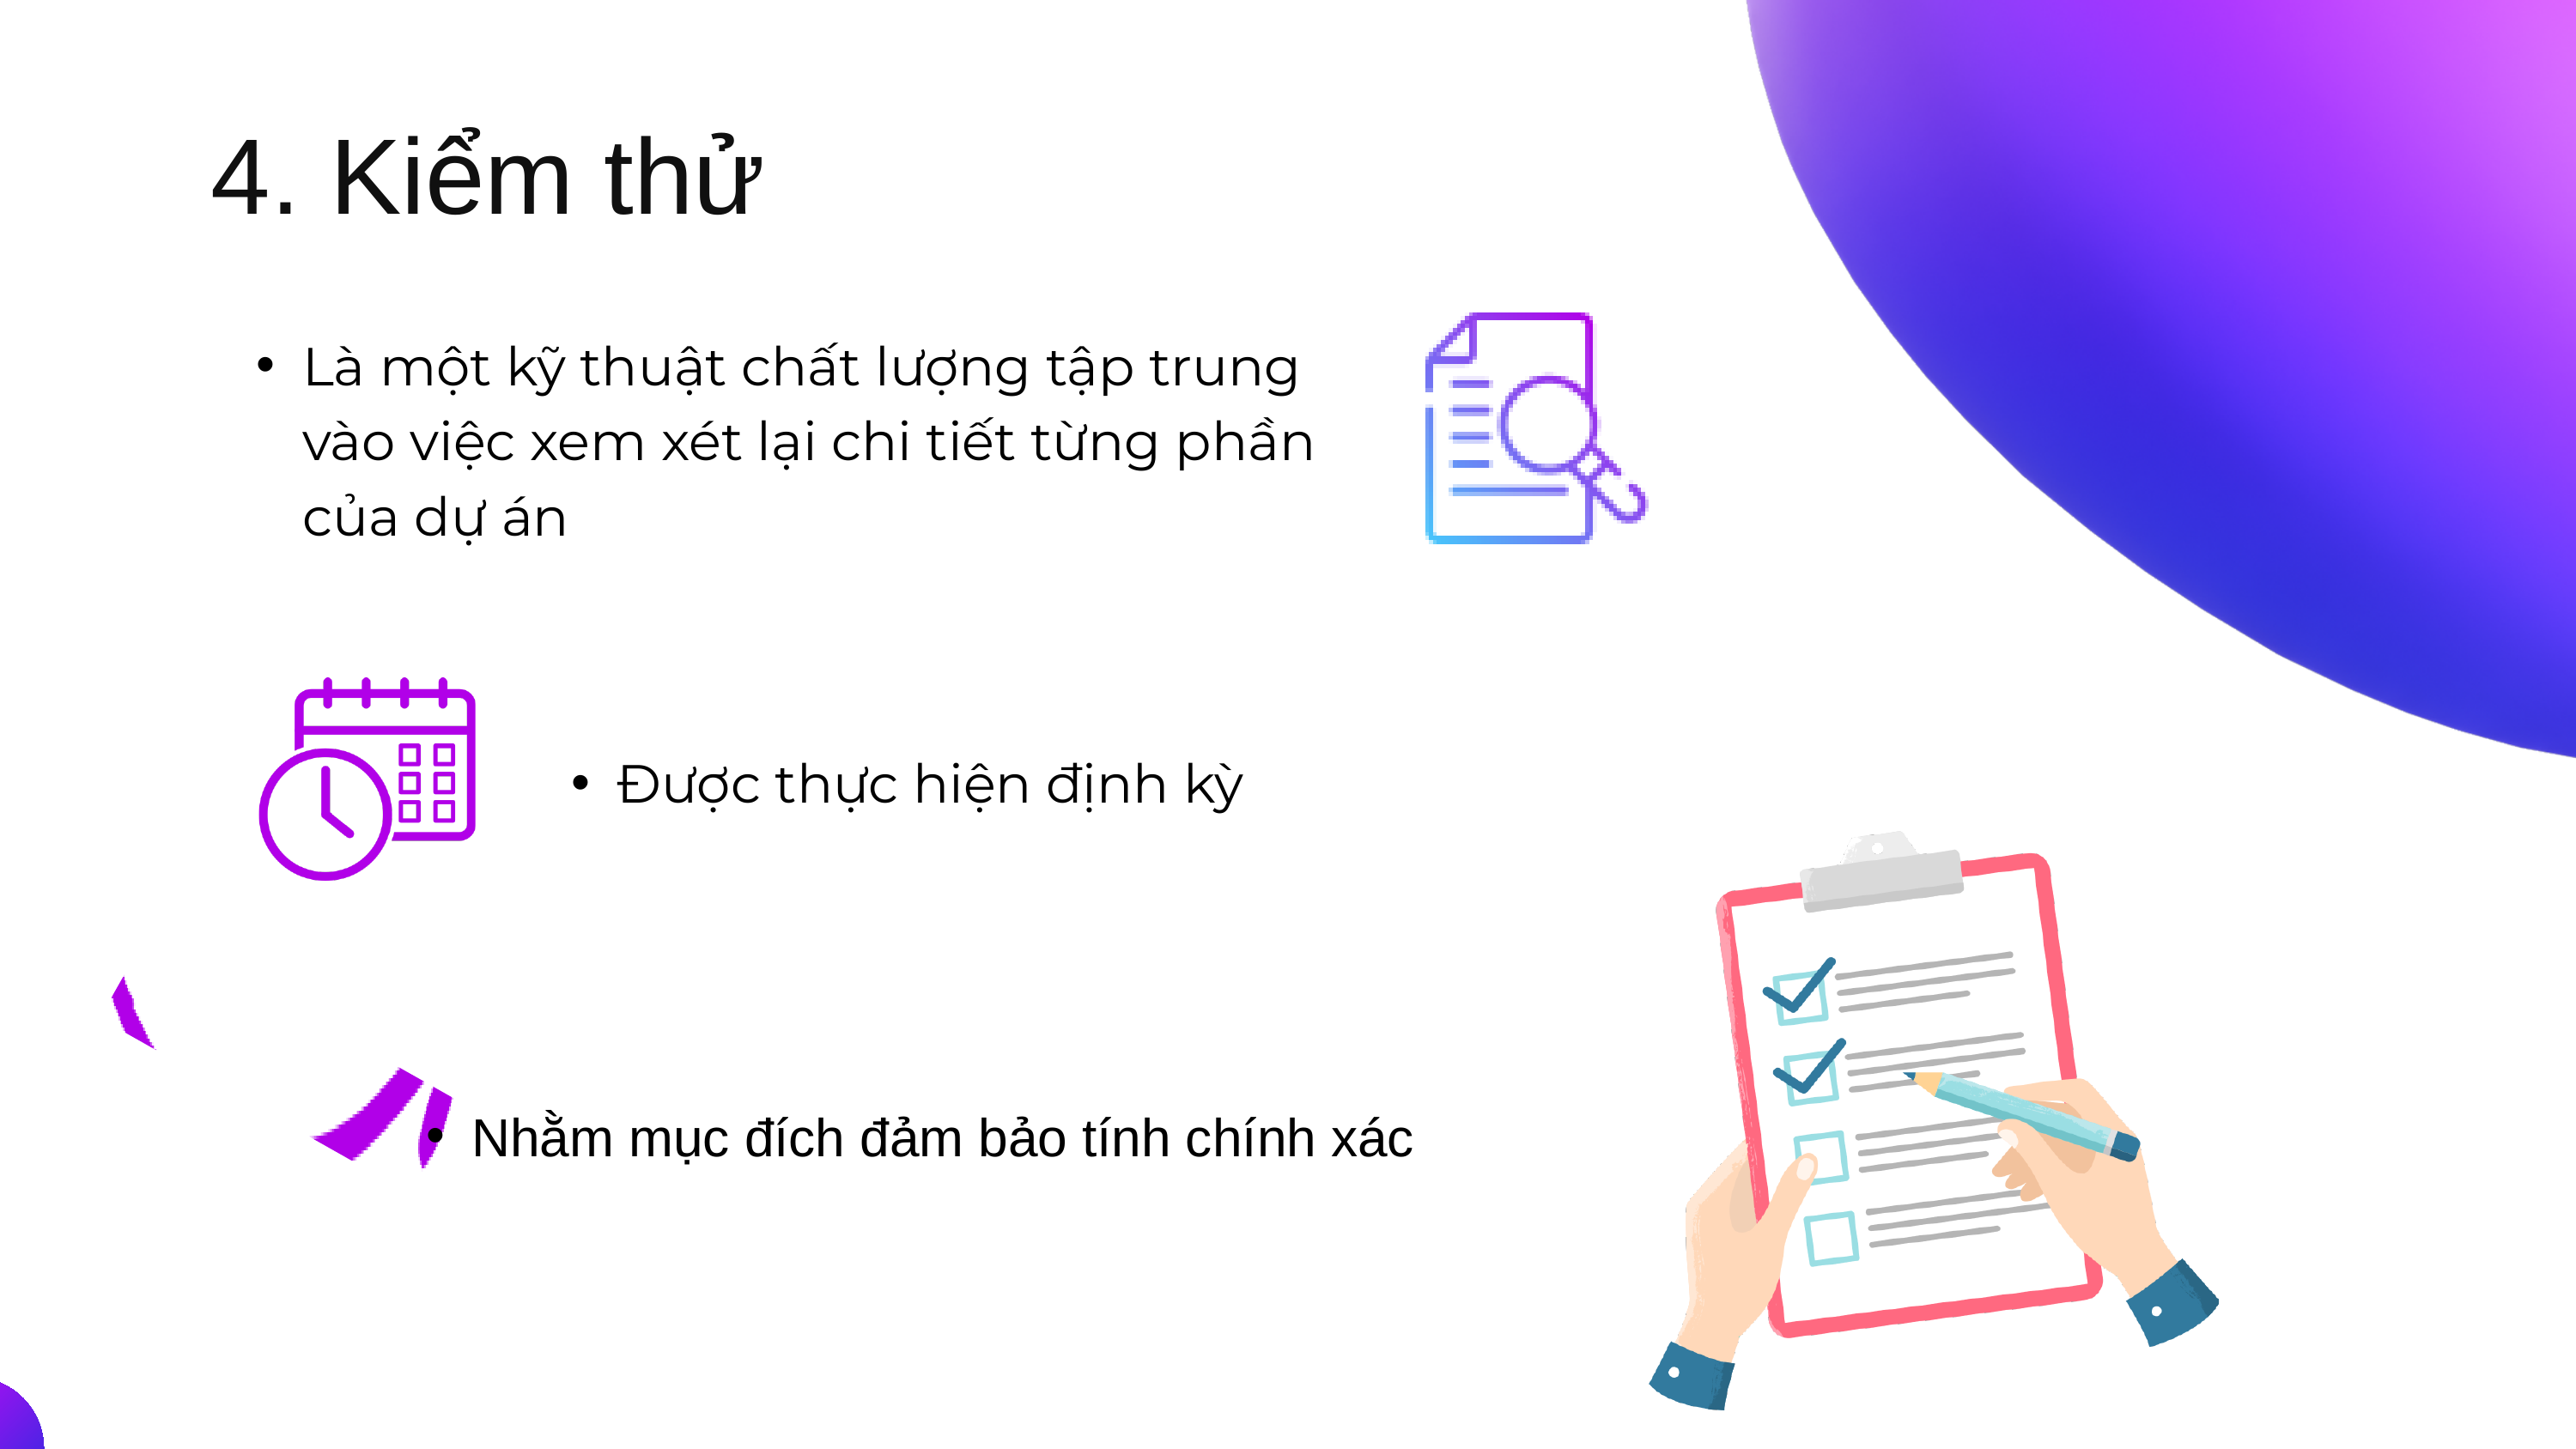

4. Kiểm thử

Là một kỹ thuật chất lượng tập trung vào việc xem xét lại chi tiết từng phần của dự án

Được thực hiện định kỳ

Nhằm mục đích đảm bảo tính chính xác